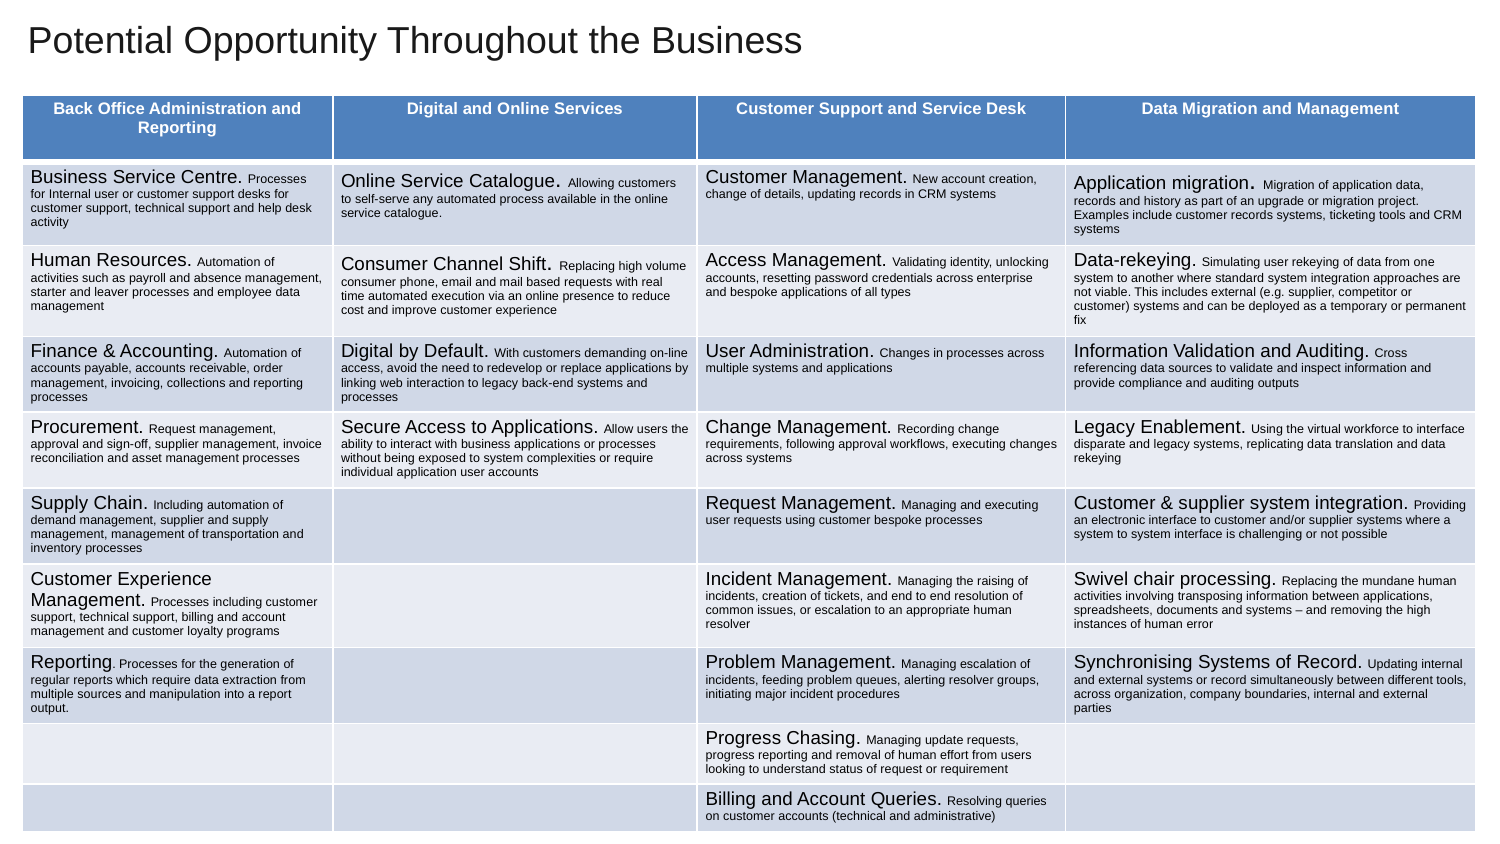

# Potential Opportunity Throughout the Business
| Back Office Administration and Reporting | Digital and Online Services | Customer Support and Service Desk | Data Migration and Management |
| --- | --- | --- | --- |
| Business Service Centre. Processes for Internal user or customer support desks for customer support, technical support and help desk activity | Online Service Catalogue. Allowing customers to self-serve any automated process available in the online service catalogue. | Customer Management. New account creation, change of details, updating records in CRM systems | Application migration. Migration of application data, records and history as part of an upgrade or migration project. Examples include customer records systems, ticketing tools and CRM systems |
| Human Resources. Automation of activities such as payroll and absence management, starter and leaver processes and employee data management | Consumer Channel Shift. Replacing high volume consumer phone, email and mail based requests with real time automated execution via an online presence to reduce cost and improve customer experience | Access Management. Validating identity, unlocking accounts, resetting password credentials across enterprise and bespoke applications of all types | Data-rekeying. Simulating user rekeying of data from one system to another where standard system integration approaches are not viable. This includes external (e.g. supplier, competitor or customer) systems and can be deployed as a temporary or permanent fix |
| Finance & Accounting. Automation of accounts payable, accounts receivable, order management, invoicing, collections and reporting processes | Digital by Default. With customers demanding on-line access, avoid the need to redevelop or replace applications by linking web interaction to legacy back-end systems and processes | User Administration. Changes in processes across multiple systems and applications | Information Validation and Auditing. Cross referencing data sources to validate and inspect information and provide compliance and auditing outputs |
| Procurement. Request management, approval and sign-off, supplier management, invoice reconciliation and asset management processes | Secure Access to Applications. Allow users the ability to interact with business applications or processes without being exposed to system complexities or require individual application user accounts | Change Management. Recording change requirements, following approval workflows, executing changes across systems | Legacy Enablement. Using the virtual workforce to interface disparate and legacy systems, replicating data translation and data rekeying |
| Supply Chain. Including automation of demand management, supplier and supply management, management of transportation and inventory processes |  | Request Management. Managing and executing user requests using customer bespoke processes | Customer & supplier system integration. Providing an electronic interface to customer and/or supplier systems where a system to system interface is challenging or not possible |
| Customer Experience Management. Processes including customer support, technical support, billing and account management and customer loyalty programs |  | Incident Management. Managing the raising of incidents, creation of tickets, and end to end resolution of common issues, or escalation to an appropriate human resolver | Swivel chair processing. Replacing the mundane human activities involving transposing information between applications, spreadsheets, documents and systems – and removing the high instances of human error |
| Reporting. Processes for the generation of regular reports which require data extraction from multiple sources and manipulation into a report output. |  | Problem Management. Managing escalation of incidents, feeding problem queues, alerting resolver groups, initiating major incident procedures | Synchronising Systems of Record. Updating internal and external systems or record simultaneously between different tools, across organization, company boundaries, internal and external parties |
|  |  | Progress Chasing. Managing update requests, progress reporting and removal of human effort from users looking to understand status of request or requirement |  |
|  |  | Billing and Account Queries. Resolving queries on customer accounts (technical and administrative) |  |
18